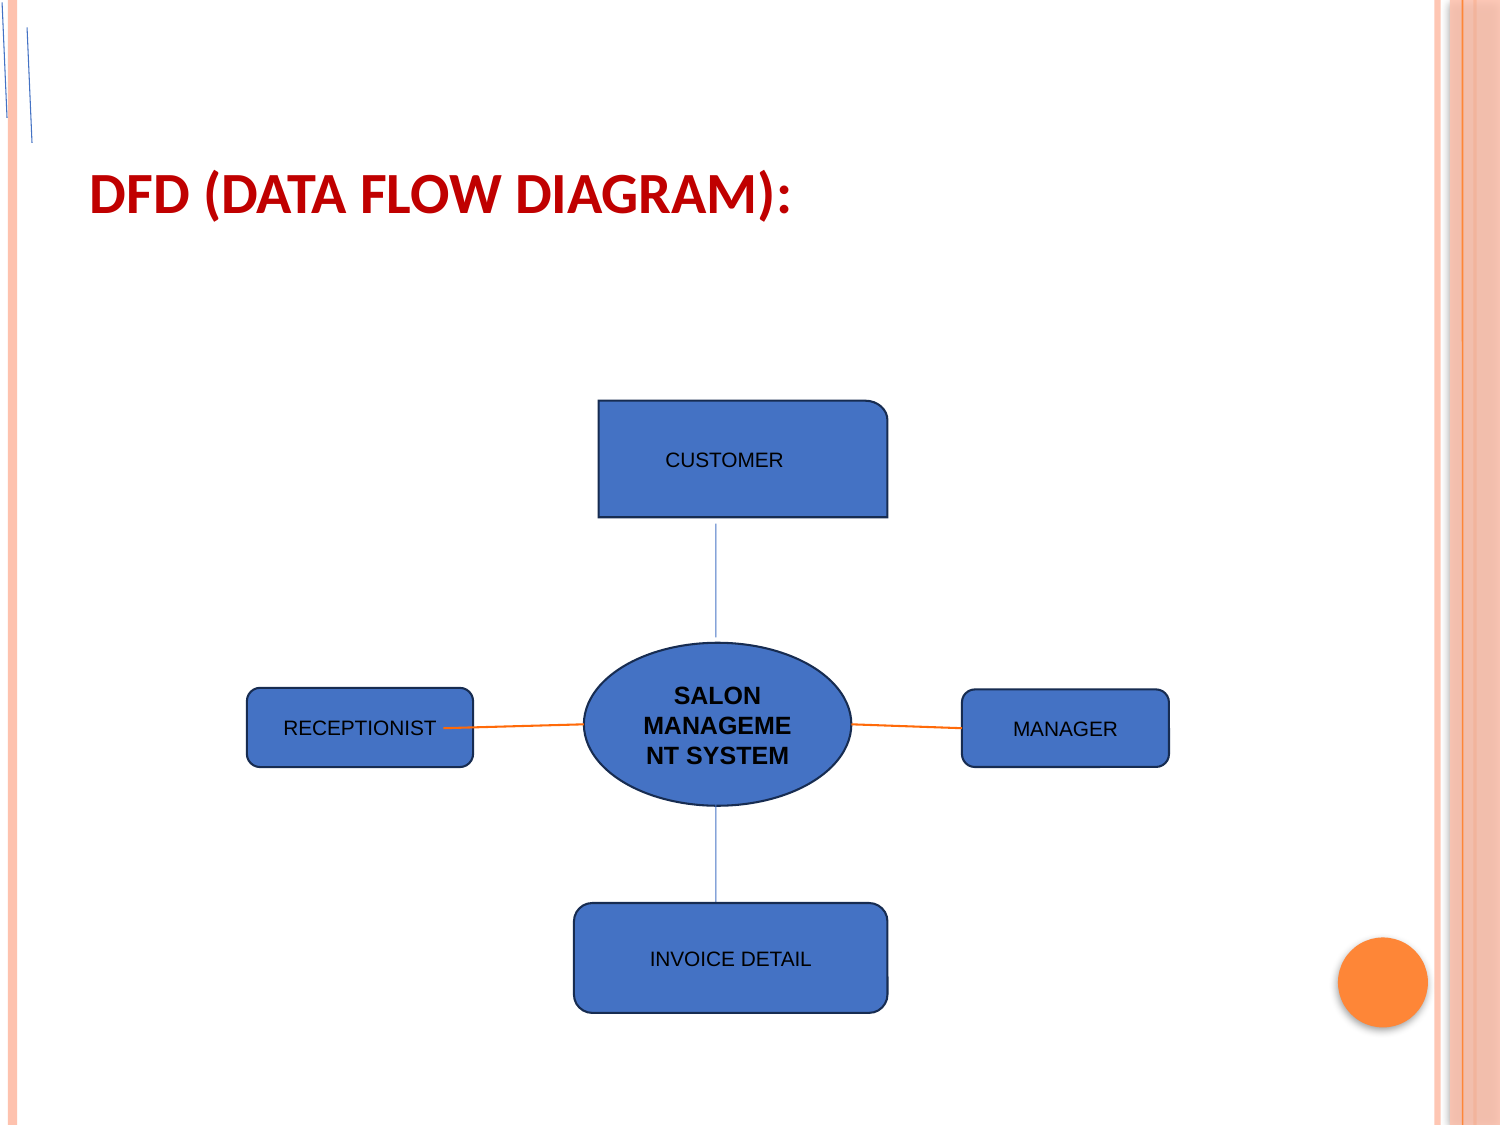

# DFD (Data Flow Diagram):

         CUSTOMER

SALON MANAGEMENT SYSTEM
RECEPTIONIST
MANAGER

INVOICE DETAIL